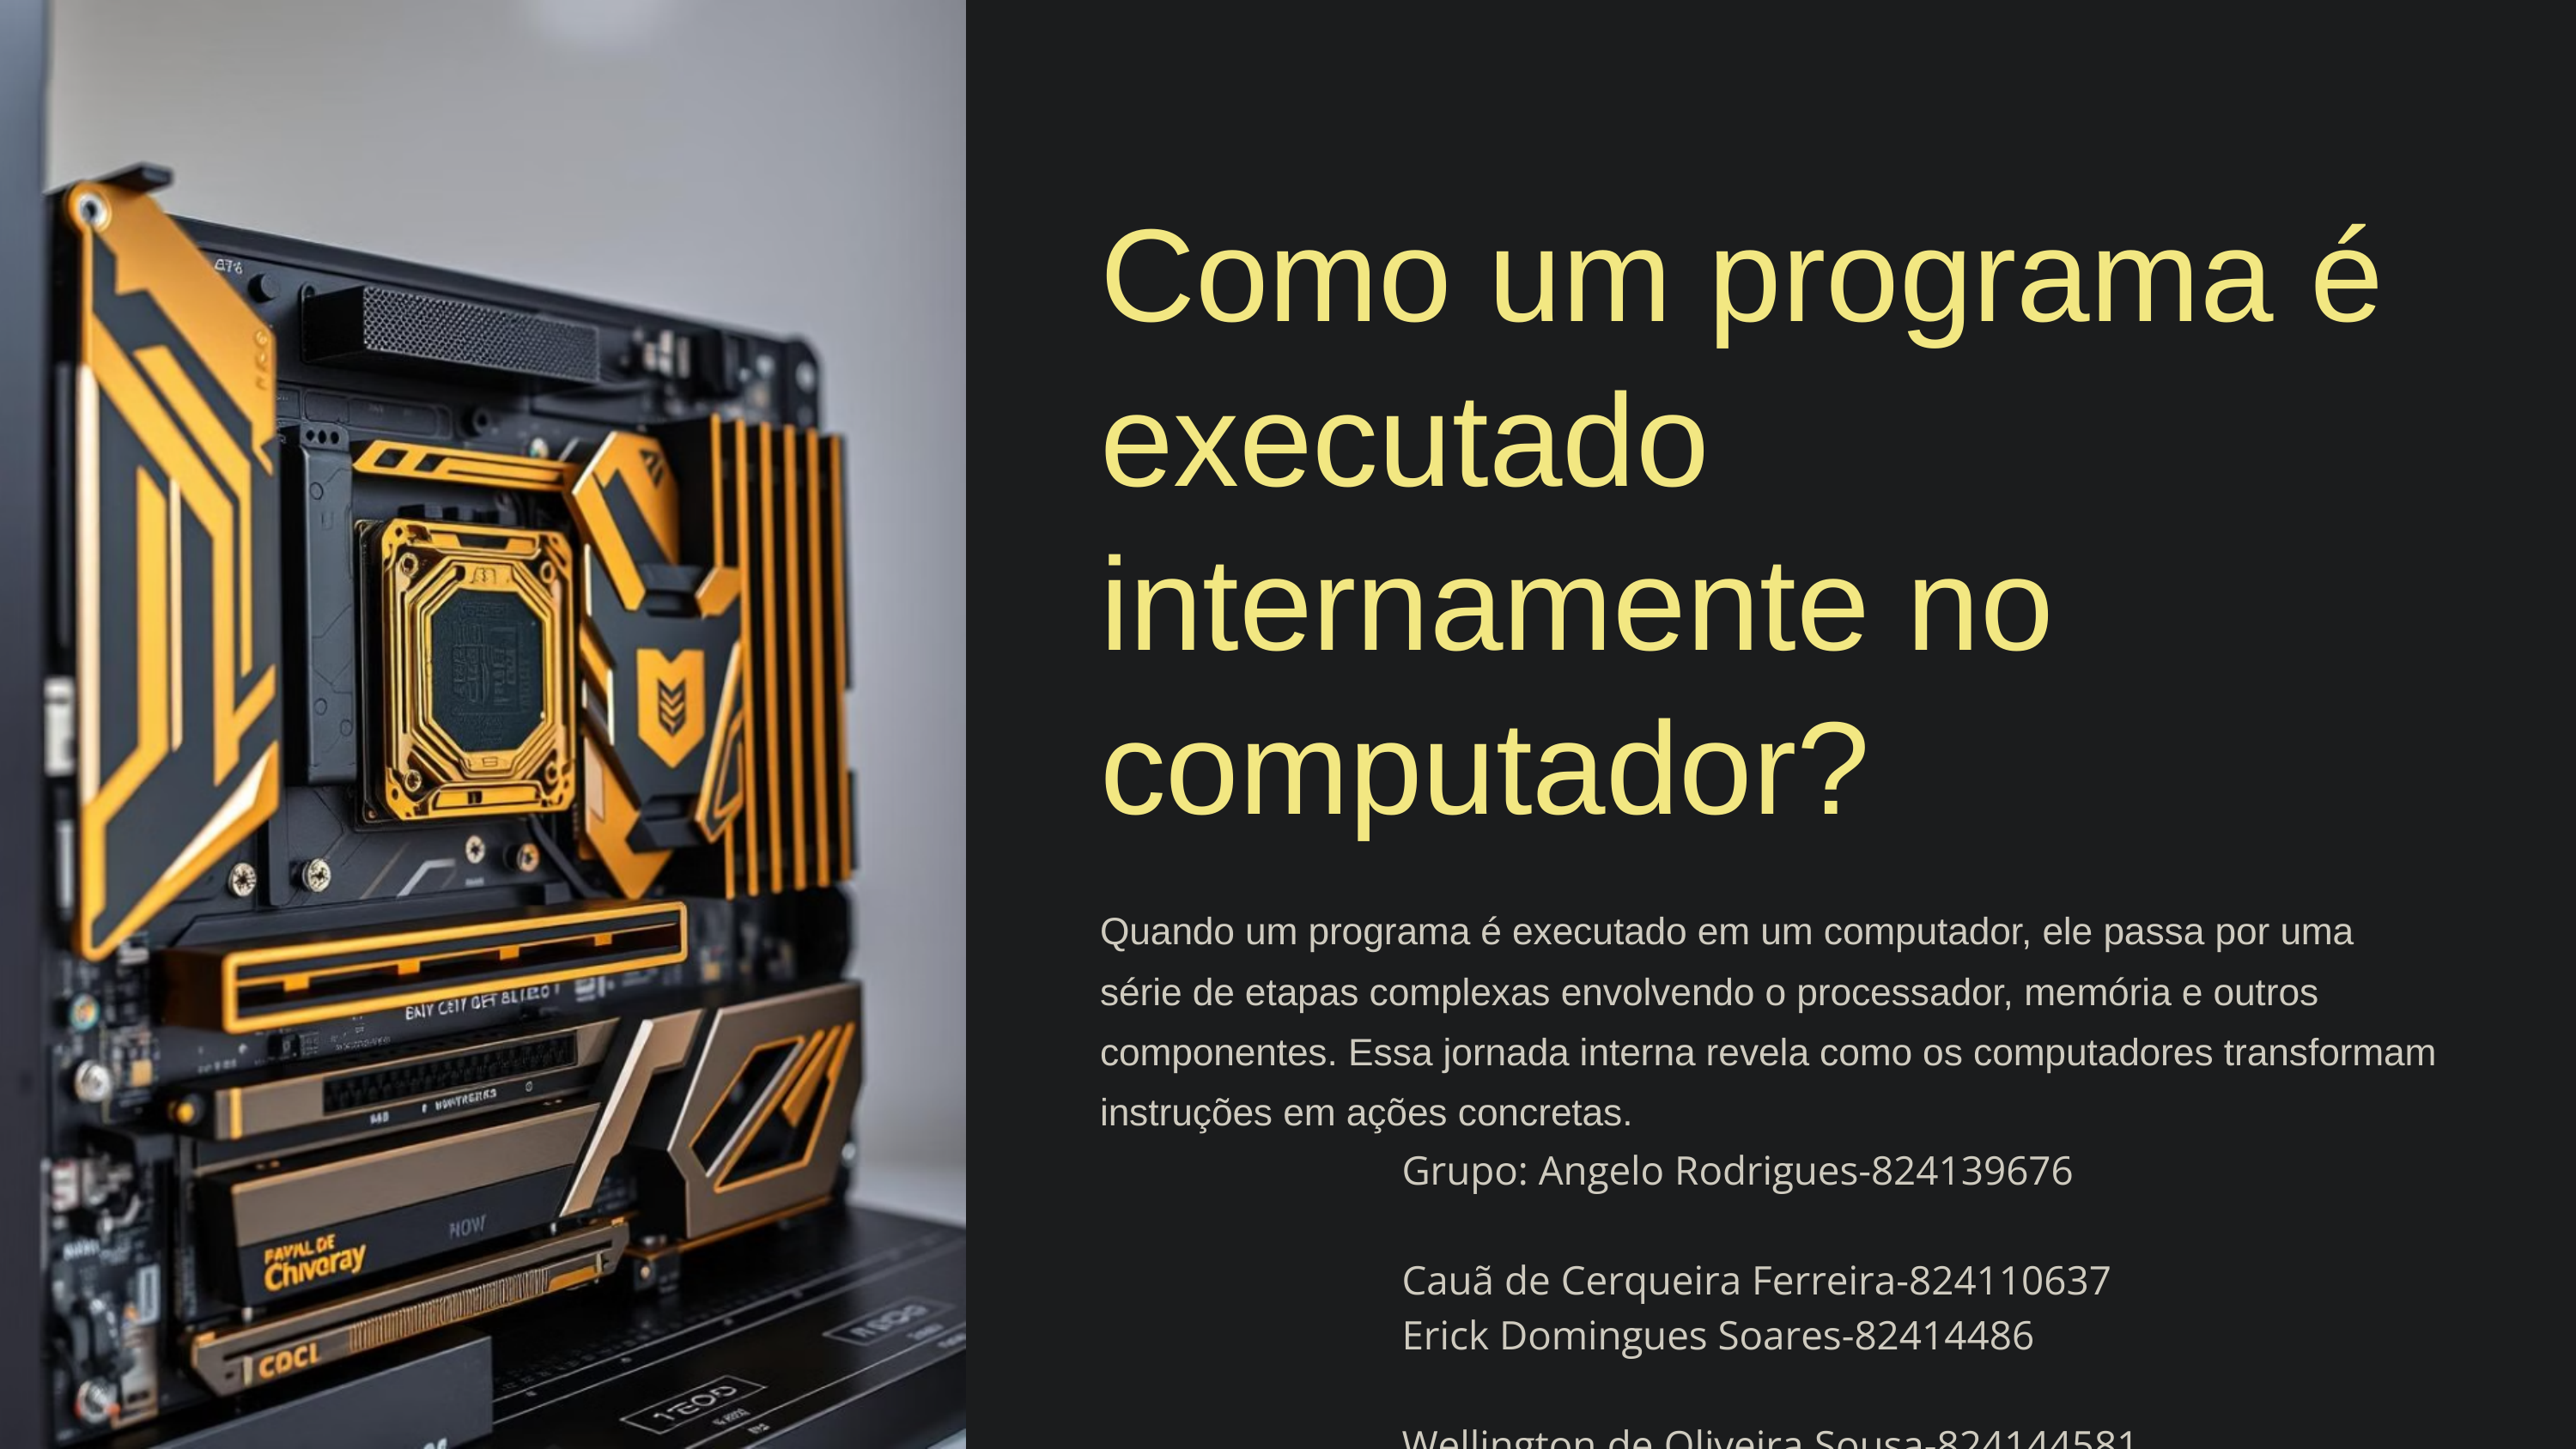

Como um programa é executado internamente no computador?
Quando um programa é executado em um computador, ele passa por uma série de etapas complexas envolvendo o processador, memória e outros componentes. Essa jornada interna revela como os computadores transformam instruções em ações concretas.
Grupo: Angelo Rodrigues-824139676
Cauã de Cerqueira Ferreira-824110637
Erick Domingues Soares-82414486
Wellington de Oliveira Sousa-824144581